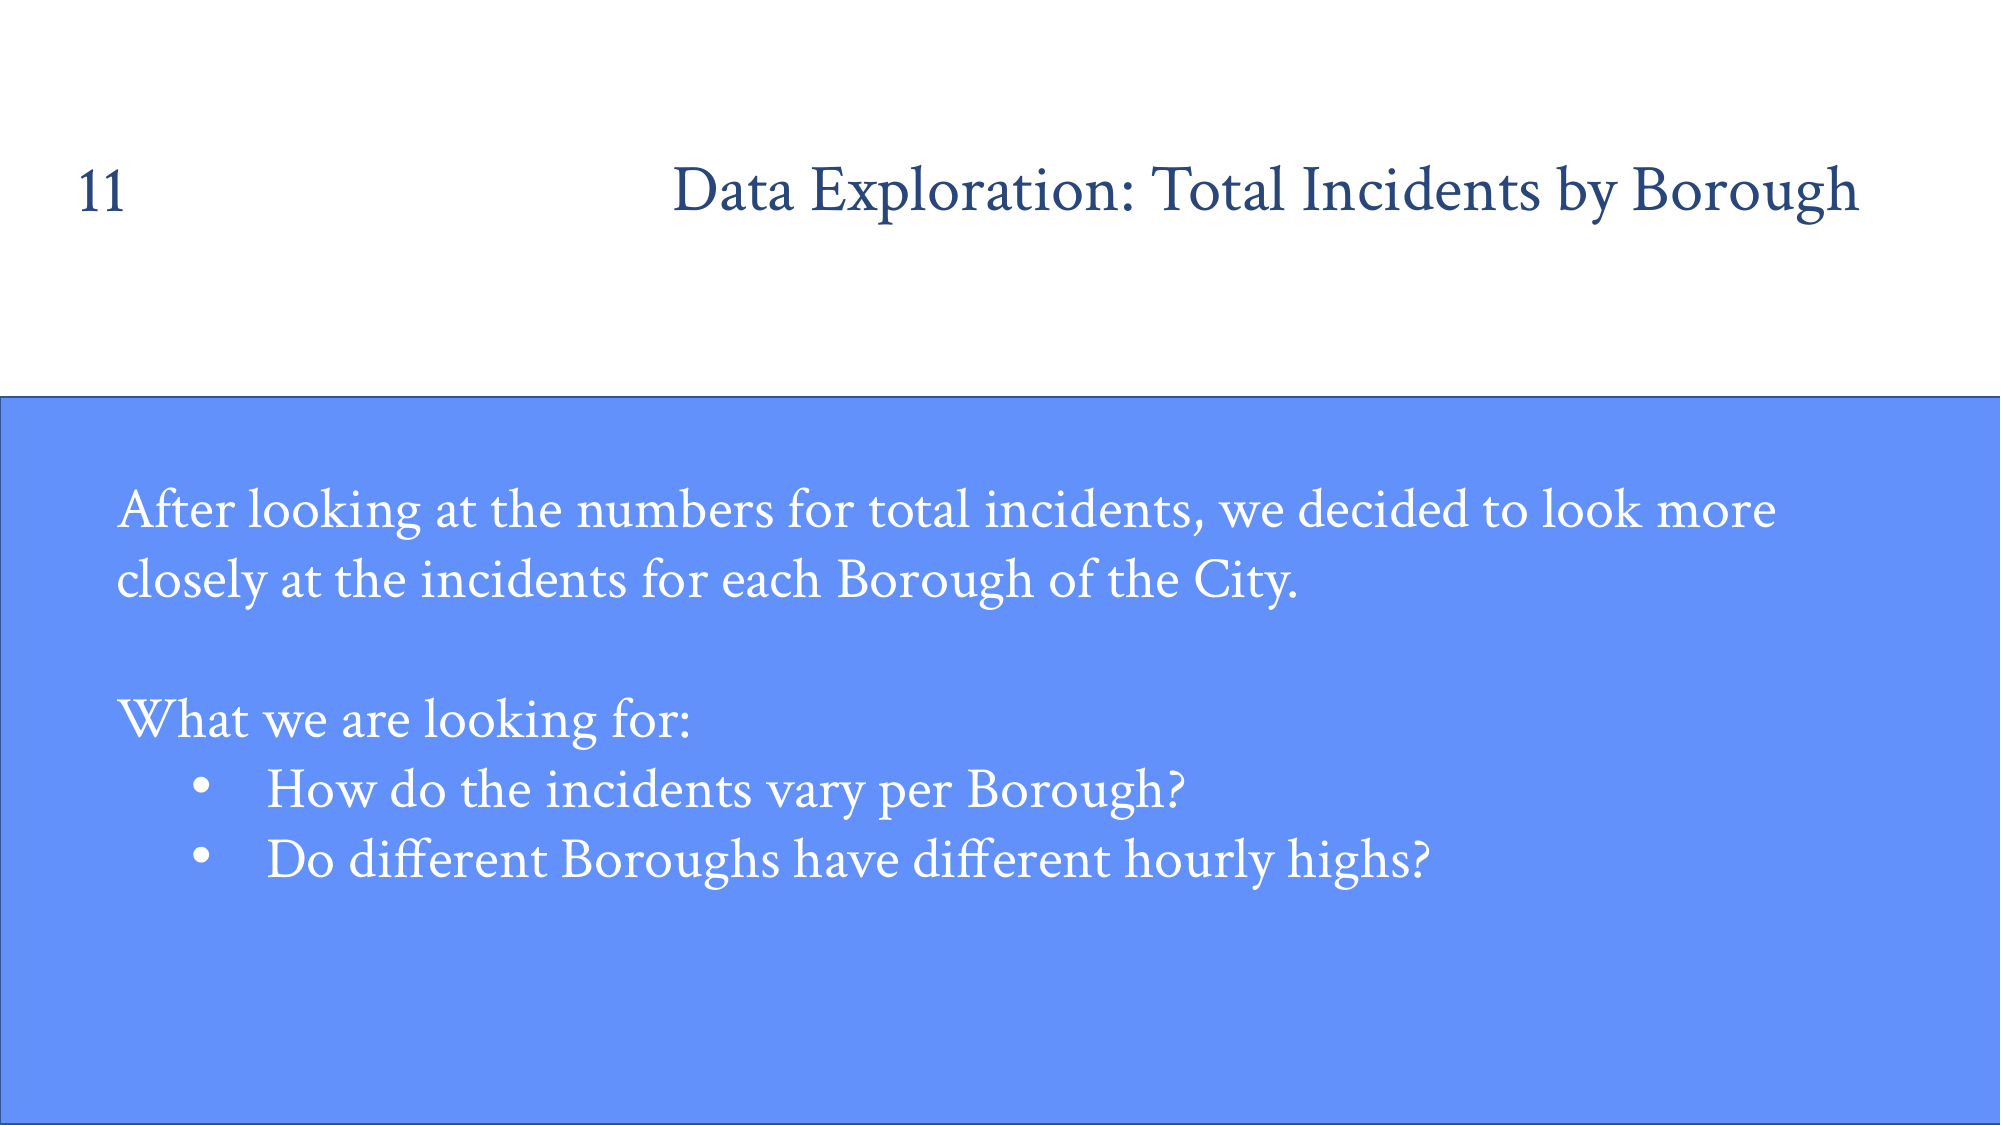

# Data Exploration: Total Incidents by Borough
11

After looking at the numbers for total incidents, we decided to look more closely at the incidents for each Borough of the City.

What we are looking for:
How do the incidents vary per Borough?
Do different Boroughs have different hourly highs?